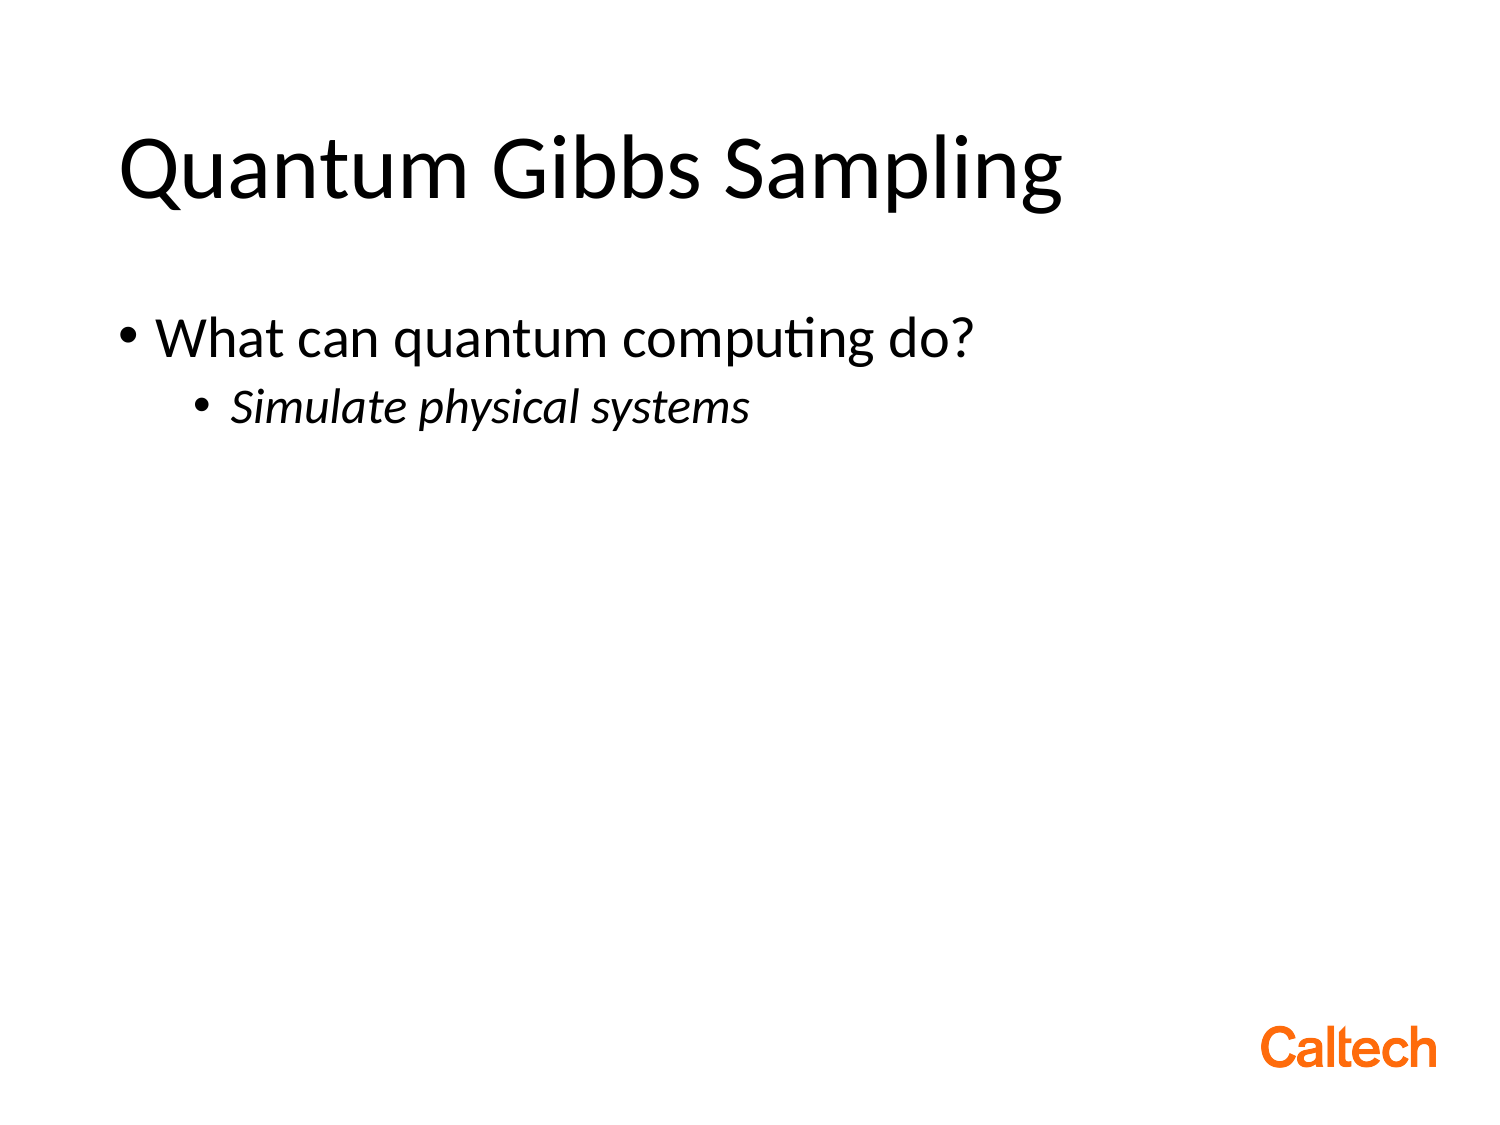

# Quantum Gibbs Sampling
What can quantum computing do?
Simulate physical systems